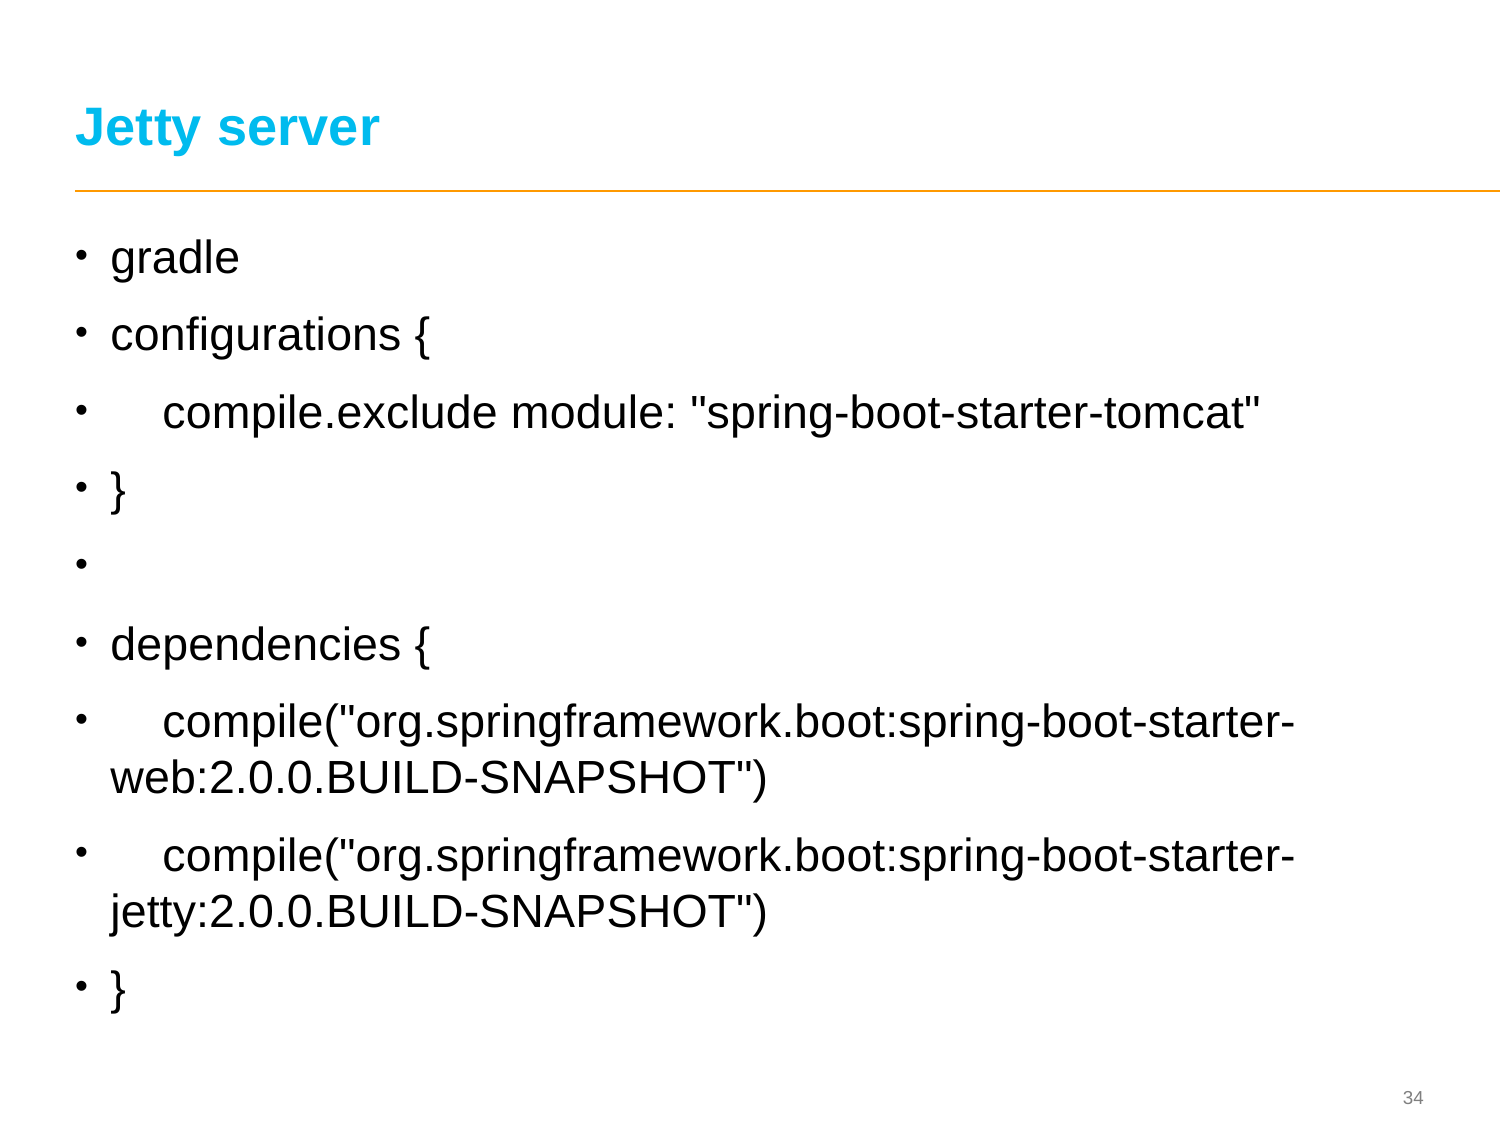

# Jetty server
gradle
configurations {
    compile.exclude module: "spring-boot-starter-tomcat"
}

dependencies {
    compile("org.springframework.boot:spring-boot-starter-web:2.0.0.BUILD-SNAPSHOT")
    compile("org.springframework.boot:spring-boot-starter-jetty:2.0.0.BUILD-SNAPSHOT")
}